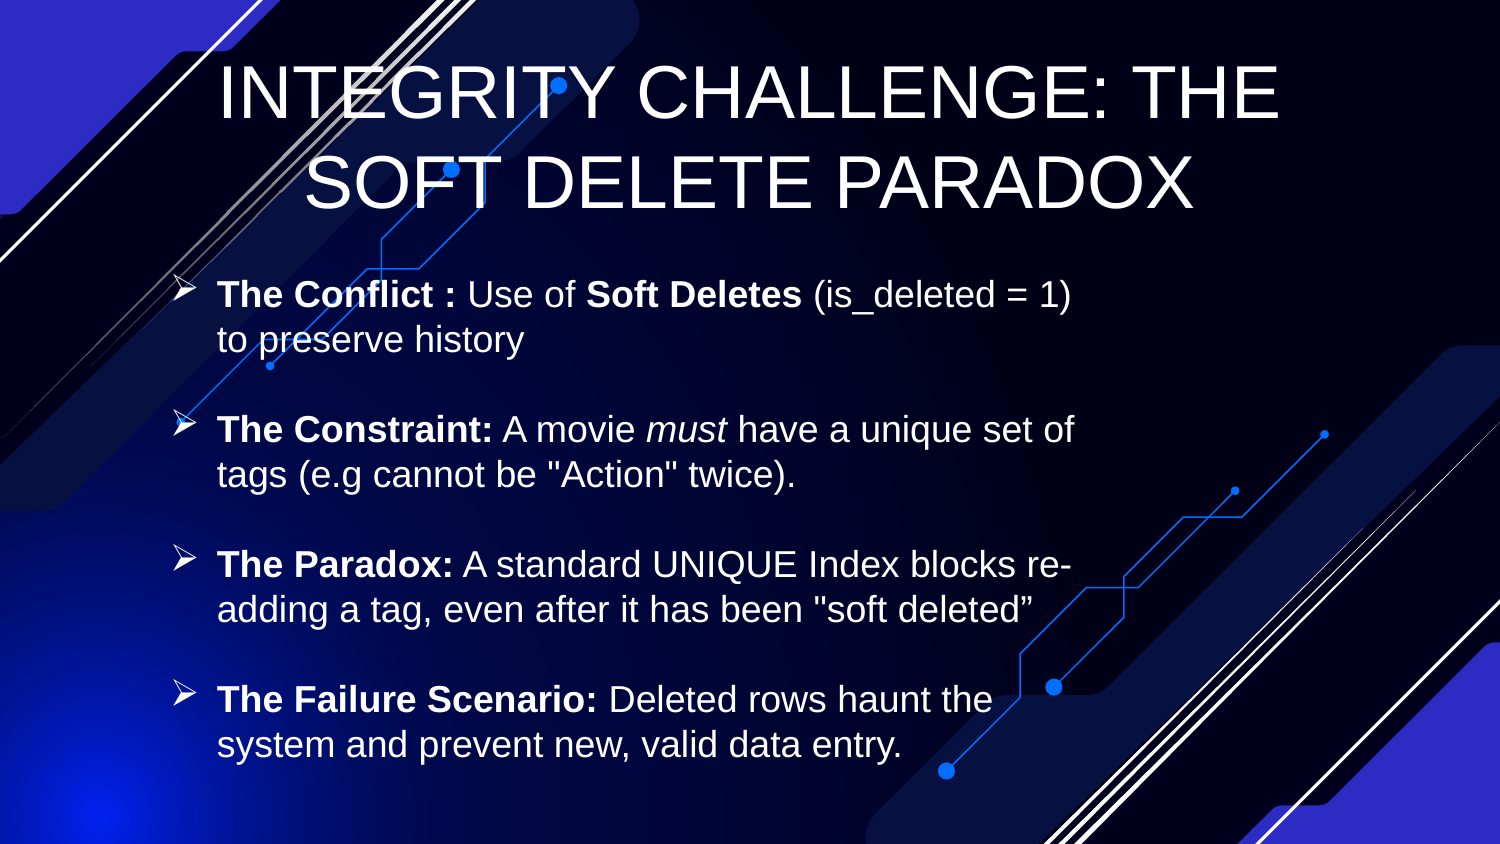

INTEGRITY CHALLENGE: THE SOFT DELETE PARADOX
The Conflict : Use of Soft Deletes (is_deleted = 1) to preserve history
The Constraint: A movie must have a unique set of tags (e.g cannot be "Action" twice).
The Paradox: A standard UNIQUE Index blocks re-adding a tag, even after it has been "soft deleted”
The Failure Scenario: Deleted rows haunt the system and prevent new, valid data entry.